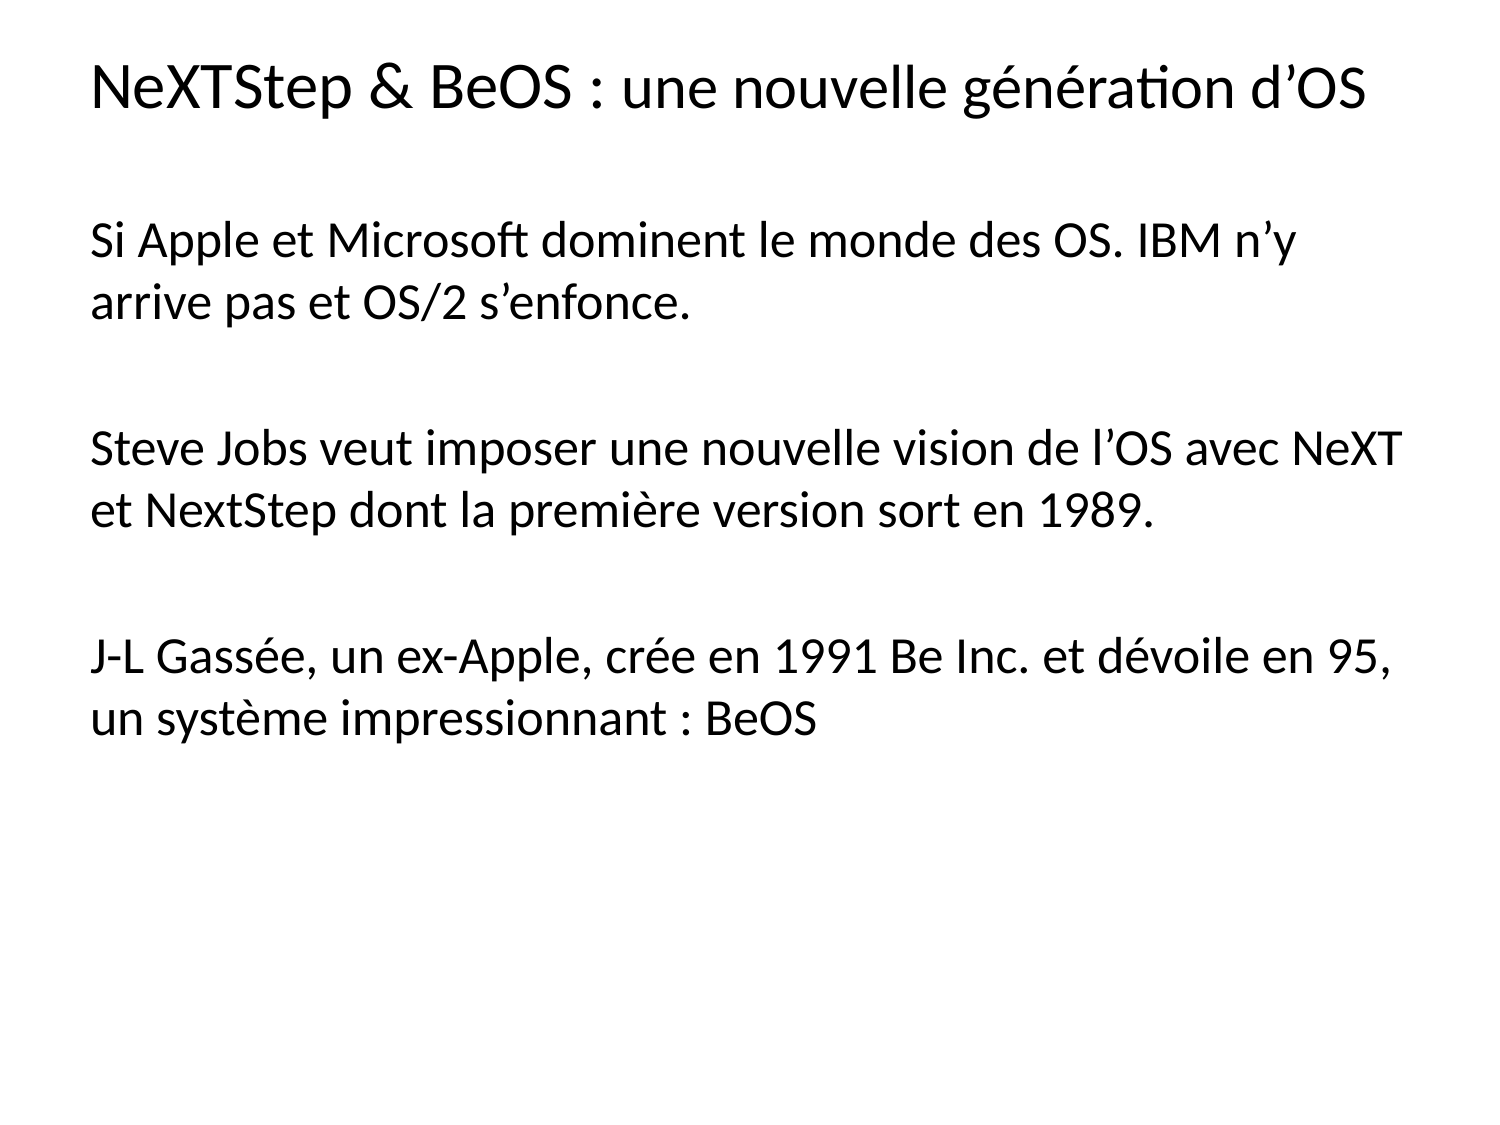

NeXTStep & BeOS : une nouvelle génération d’OS

Si Apple et Microsoft dominent le monde des OS. IBM n’y arrive pas et OS/2 s’enfonce.

Steve Jobs veut imposer une nouvelle vision de l’OS avec NeXT et NextStep dont la première version sort en 1989.

J-L Gassée, un ex-Apple, crée en 1991 Be Inc. et dévoile en 95, un système impressionnant : BeOS